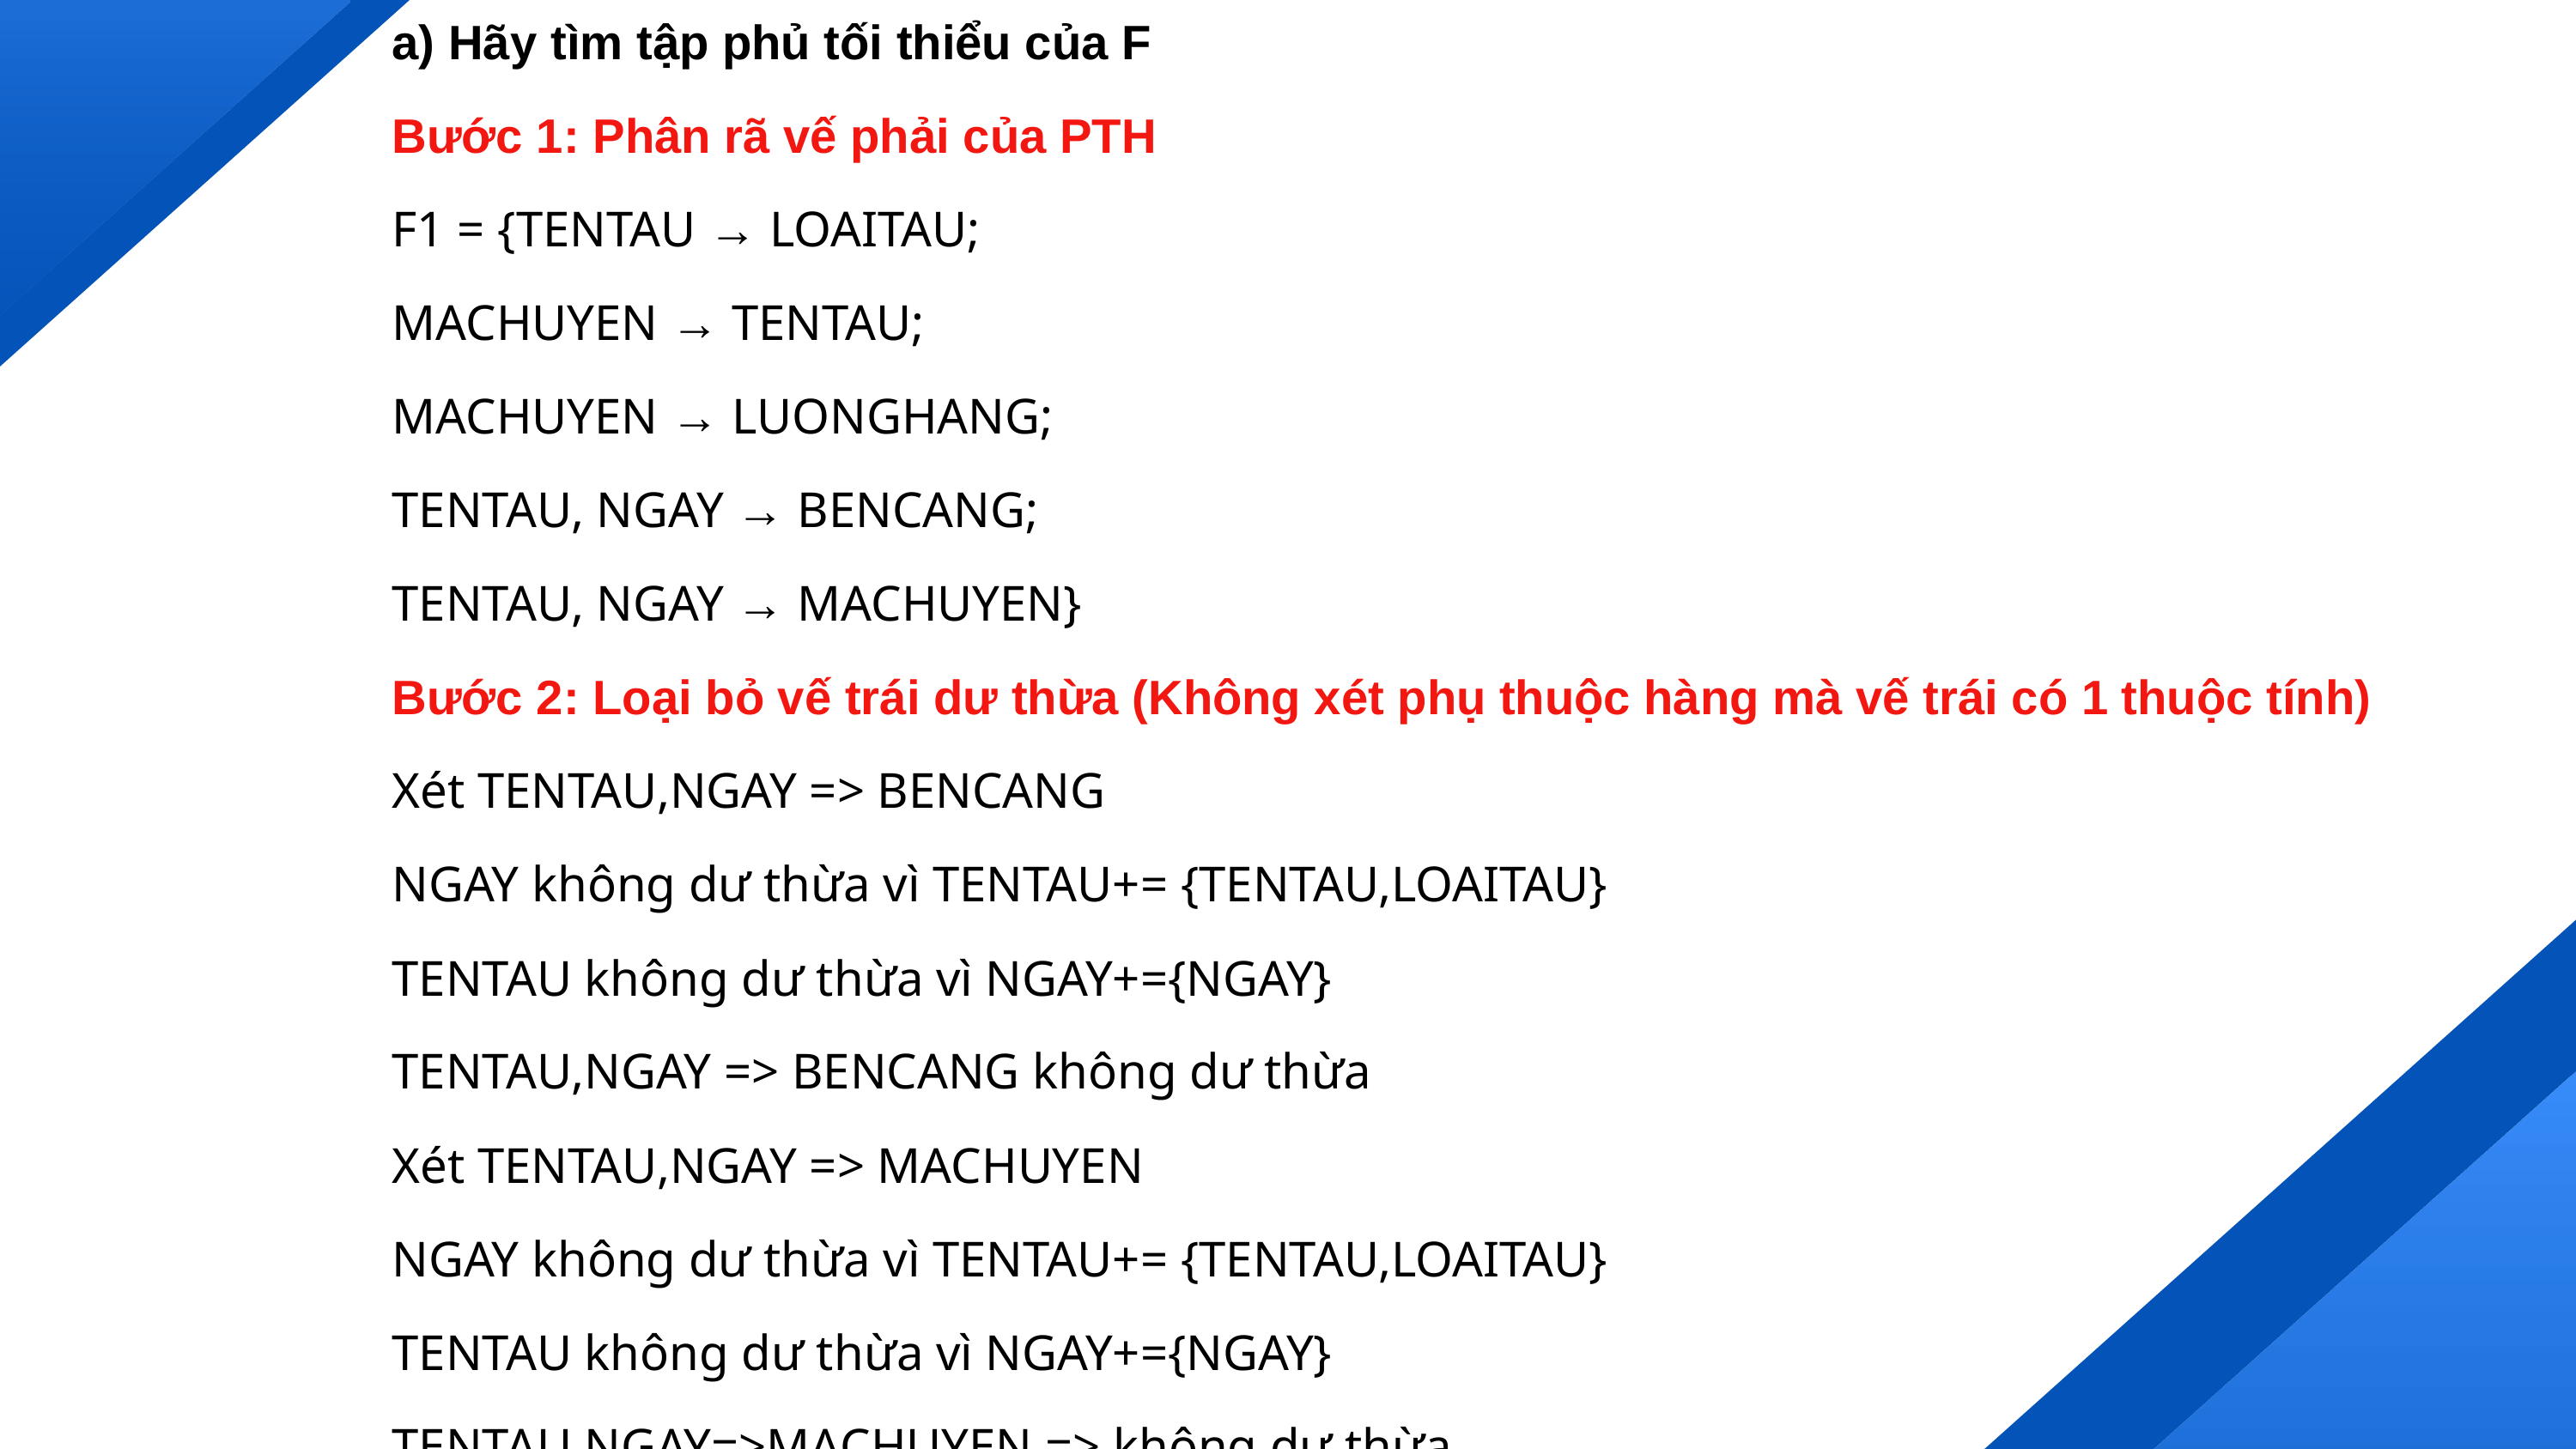

a) Hãy tìm tập phủ tối thiểu của F
Bước 1: Phân rã vế phải của PTH
F1 = {TENTAU → LOAITAU;
MACHUYEN → TENTAU;
MACHUYEN → LUONGHANG;
TENTAU, NGAY → BENCANG;
TENTAU, NGAY → MACHUYEN}
Bước 2: Loại bỏ vế trái dư thừa (Không xét phụ thuộc hàng mà vế trái có 1 thuộc tính)
Xét TENTAU,NGAY => BENCANG
NGAY không dư thừa vì TENTAU+= {TENTAU,LOAITAU}
TENTAU không dư thừa vì NGAY+={NGAY}
TENTAU,NGAY => BENCANG không dư thừa
Xét TENTAU,NGAY => MACHUYEN
NGAY không dư thừa vì TENTAU+= {TENTAU,LOAITAU}
TENTAU không dư thừa vì NGAY+={NGAY}
TENTAU,NGAY=>MACHUYEN => không dư thừa